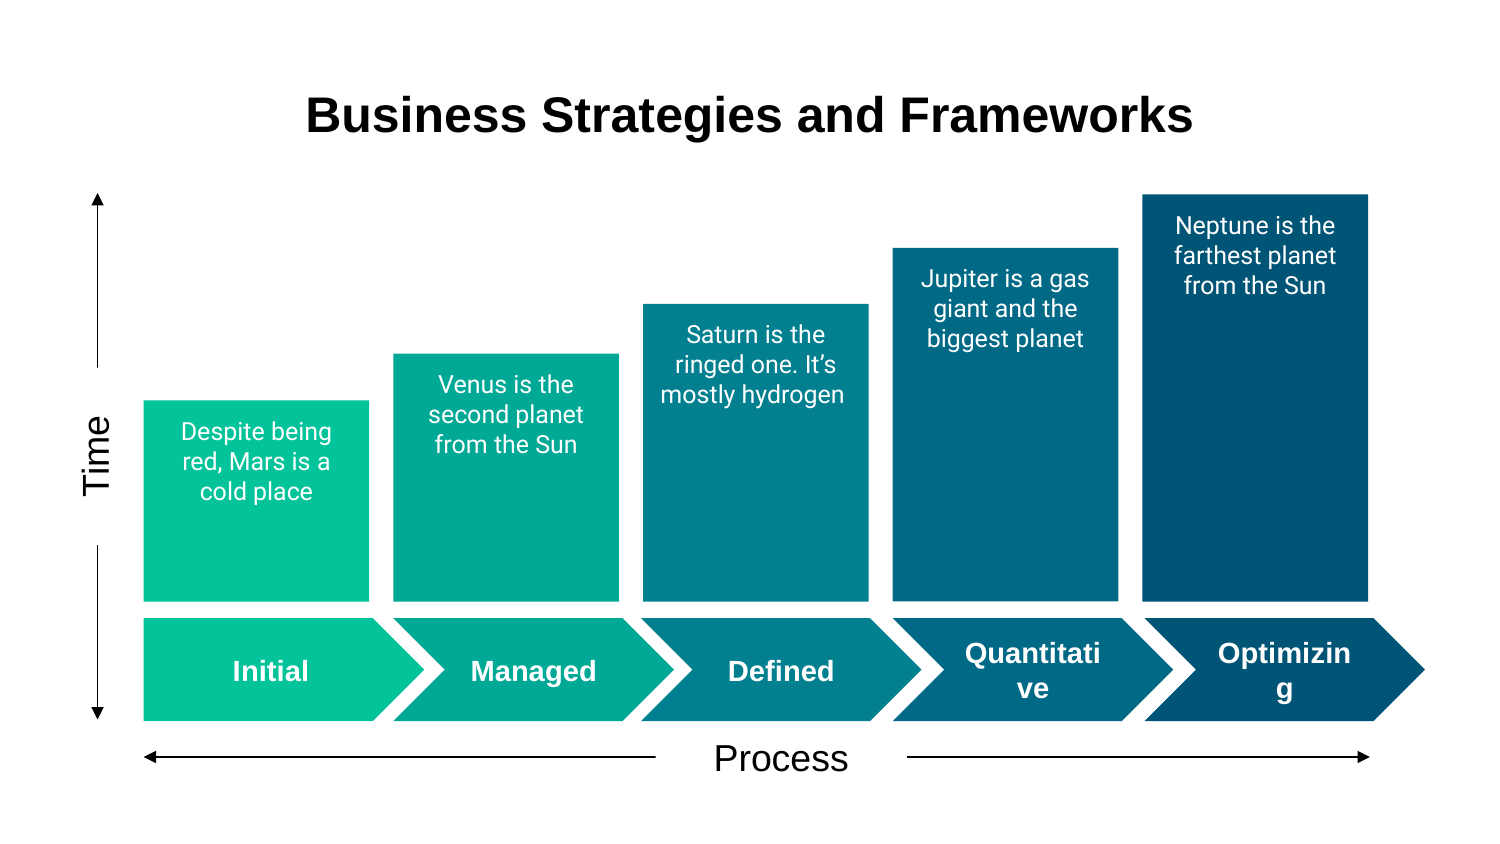

# Business Strategies and Frameworks
Time
Neptune is the farthest planet from the Sun

Optimizing
Jupiter is a gas giant and the biggest planet

Quantitative
Saturn is the ringed one. It’s mostly hydrogen

Defined
Venus is the second planet from the Sun

Managed
Despite being red, Mars is a cold place

Initial
Process